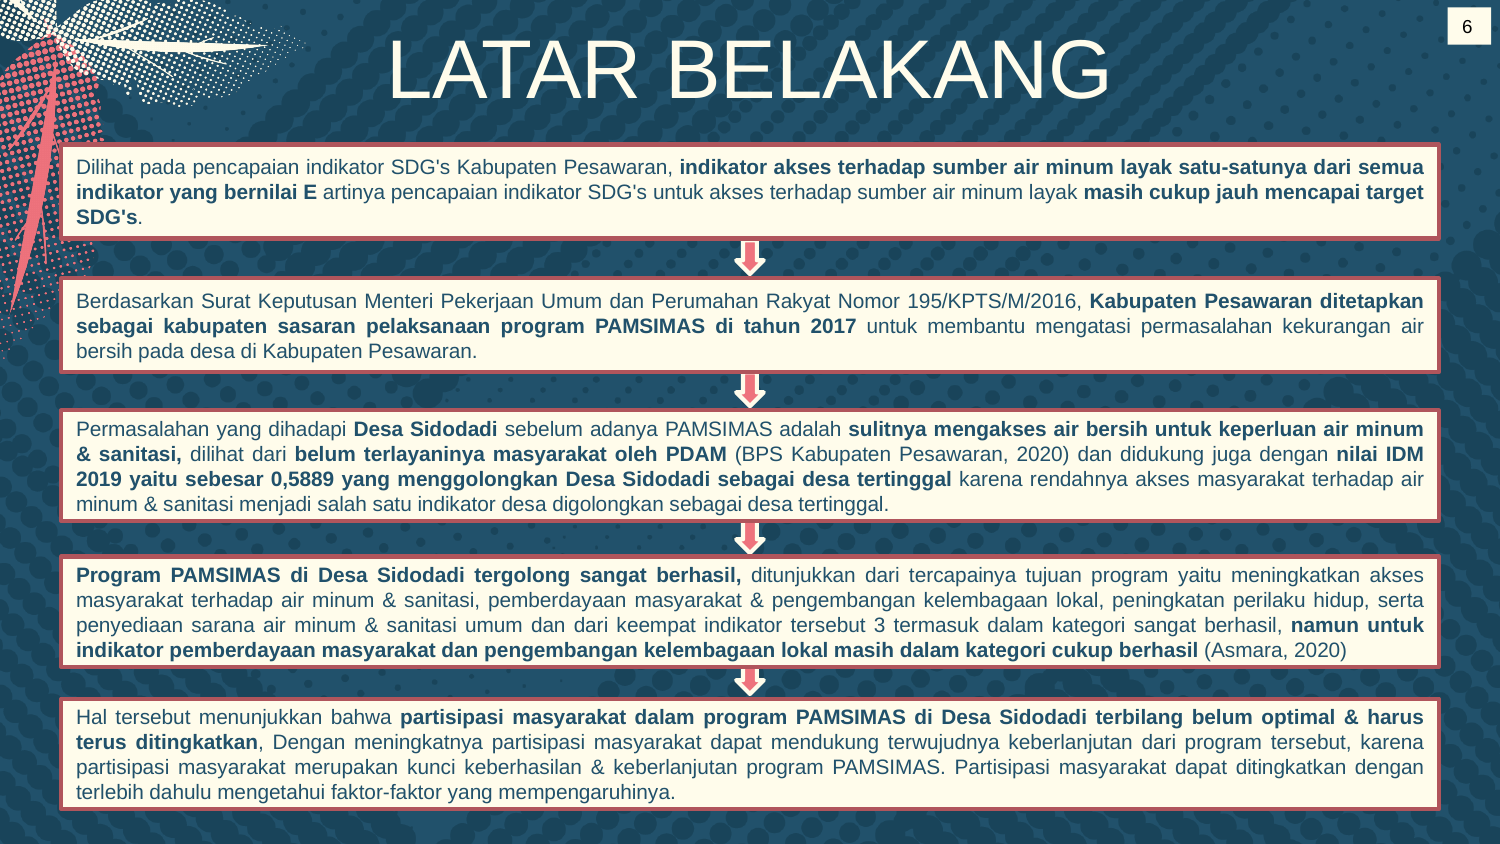

# LATAR BELAKANG
6
Dilihat pada pencapaian indikator SDG's Kabupaten Pesawaran, indikator akses terhadap sumber air minum layak satu-satunya dari semua indikator yang bernilai E artinya pencapaian indikator SDG's untuk akses terhadap sumber air minum layak masih cukup jauh mencapai target SDG's.

Berdasarkan Surat Keputusan Menteri Pekerjaan Umum dan Perumahan Rakyat Nomor 195/KPTS/M/2016, Kabupaten Pesawaran ditetapkan sebagai kabupaten sasaran pelaksanaan program PAMSIMAS di tahun 2017 untuk membantu mengatasi permasalahan kekurangan air bersih pada desa di Kabupaten Pesawaran.

Permasalahan yang dihadapi Desa Sidodadi sebelum adanya PAMSIMAS adalah sulitnya mengakses air bersih untuk keperluan air minum & sanitasi, dilihat dari belum terlayaninya masyarakat oleh PDAM (BPS Kabupaten Pesawaran, 2020) dan didukung juga dengan nilai IDM 2019 yaitu sebesar 0,5889 yang menggolongkan Desa Sidodadi sebagai desa tertinggal karena rendahnya akses masyarakat terhadap air minum & sanitasi menjadi salah satu indikator desa digolongkan sebagai desa tertinggal.

Program PAMSIMAS di Desa Sidodadi tergolong sangat berhasil, ditunjukkan dari tercapainya tujuan program yaitu meningkatkan akses masyarakat terhadap air minum & sanitasi, pemberdayaan masyarakat & pengembangan kelembagaan lokal, peningkatan perilaku hidup, serta penyediaan sarana air minum & sanitasi umum dan dari keempat indikator tersebut 3 termasuk dalam kategori sangat berhasil, namun untuk indikator pemberdayaan masyarakat dan pengembangan kelembagaan lokal masih dalam kategori cukup berhasil (Asmara, 2020)

Hal tersebut menunjukkan bahwa partisipasi masyarakat dalam program PAMSIMAS di Desa Sidodadi terbilang belum optimal & harus terus ditingkatkan, Dengan meningkatnya partisipasi masyarakat dapat mendukung terwujudnya keberlanjutan dari program tersebut, karena partisipasi masyarakat merupakan kunci keberhasilan & keberlanjutan program PAMSIMAS. Partisipasi masyarakat dapat ditingkatkan dengan terlebih dahulu mengetahui faktor-faktor yang mempengaruhinya.